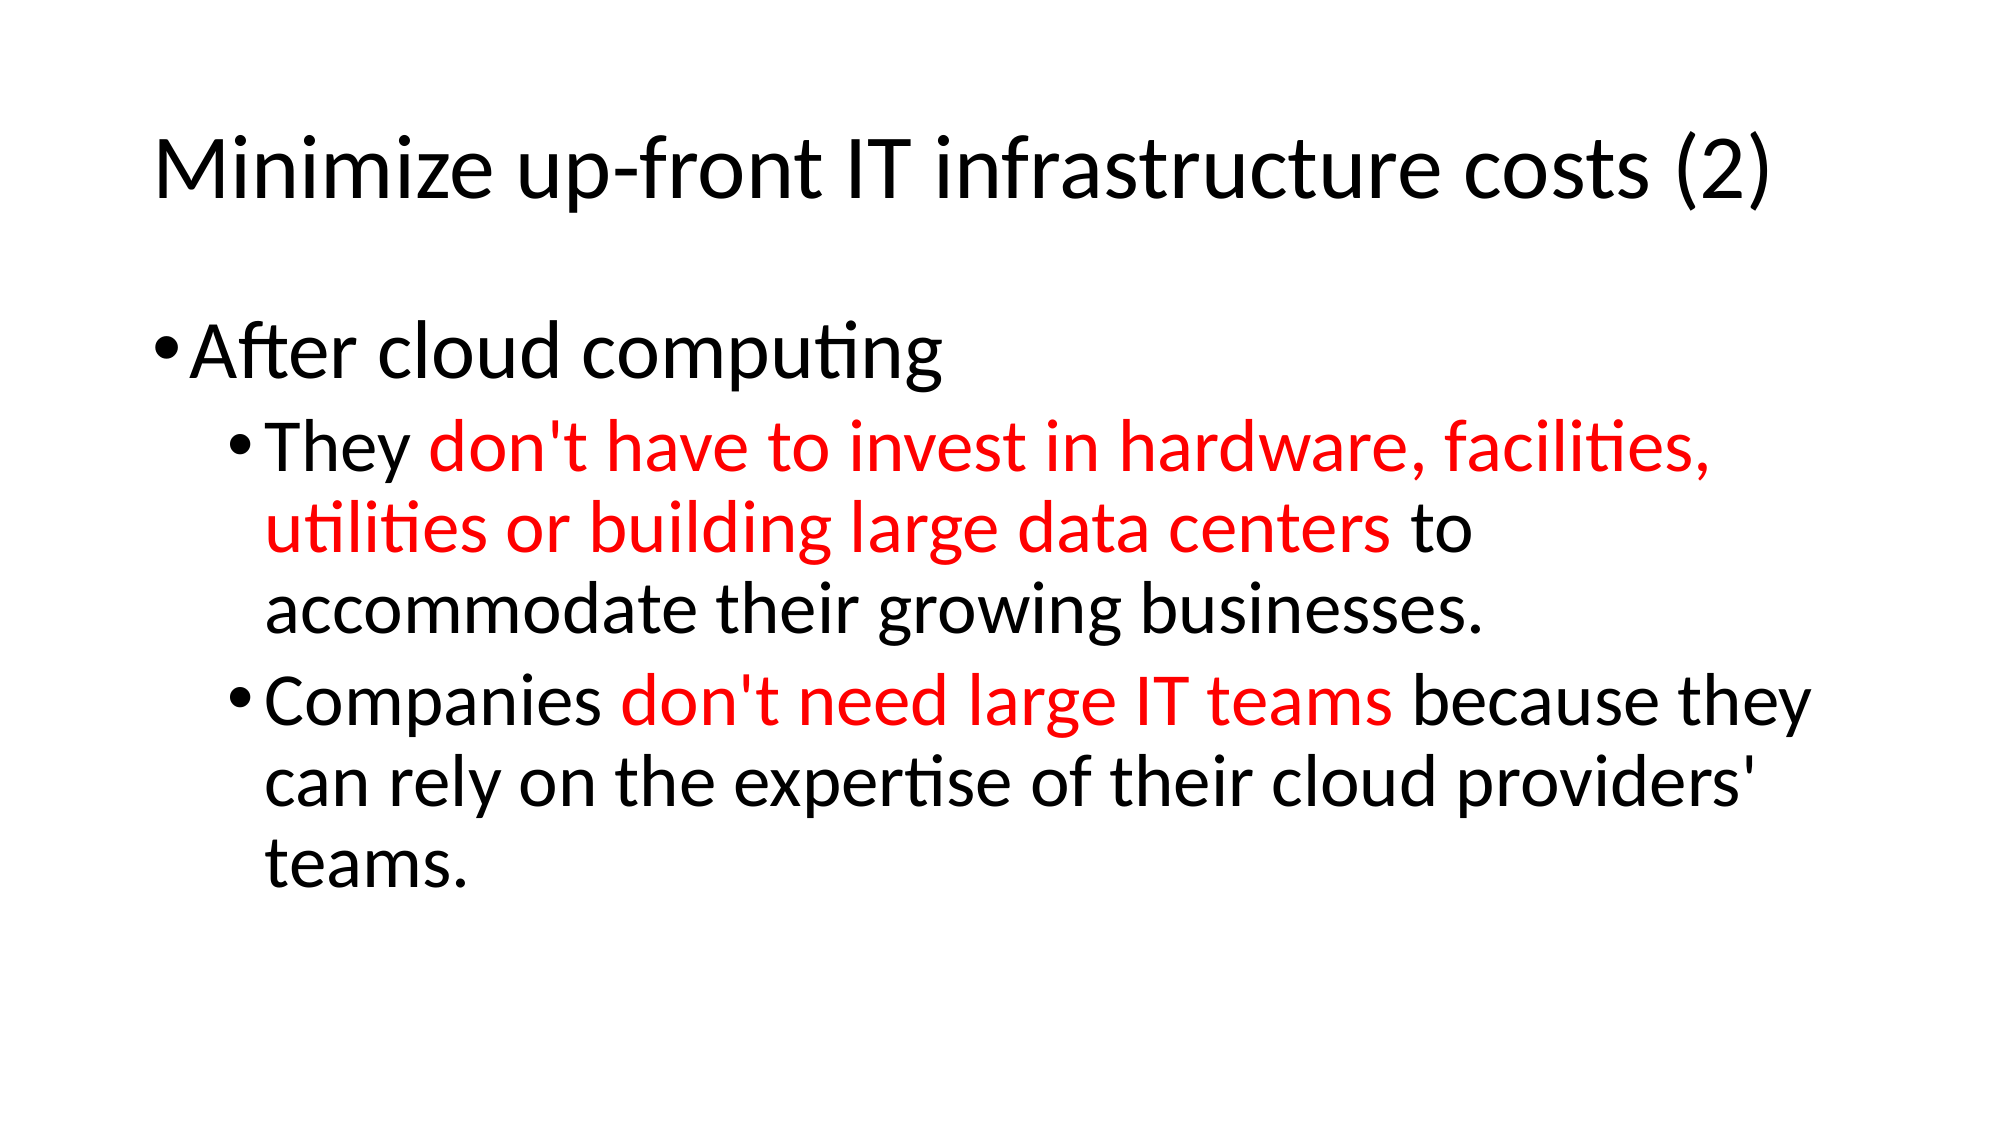

# Minimize up-front IT infrastructure costs (2)
After cloud computing
They don't have to invest in hardware, facilities, utilities or building large data centers to accommodate their growing businesses.
Companies don't need large IT teams because they can rely on the expertise of their cloud providers' teams.